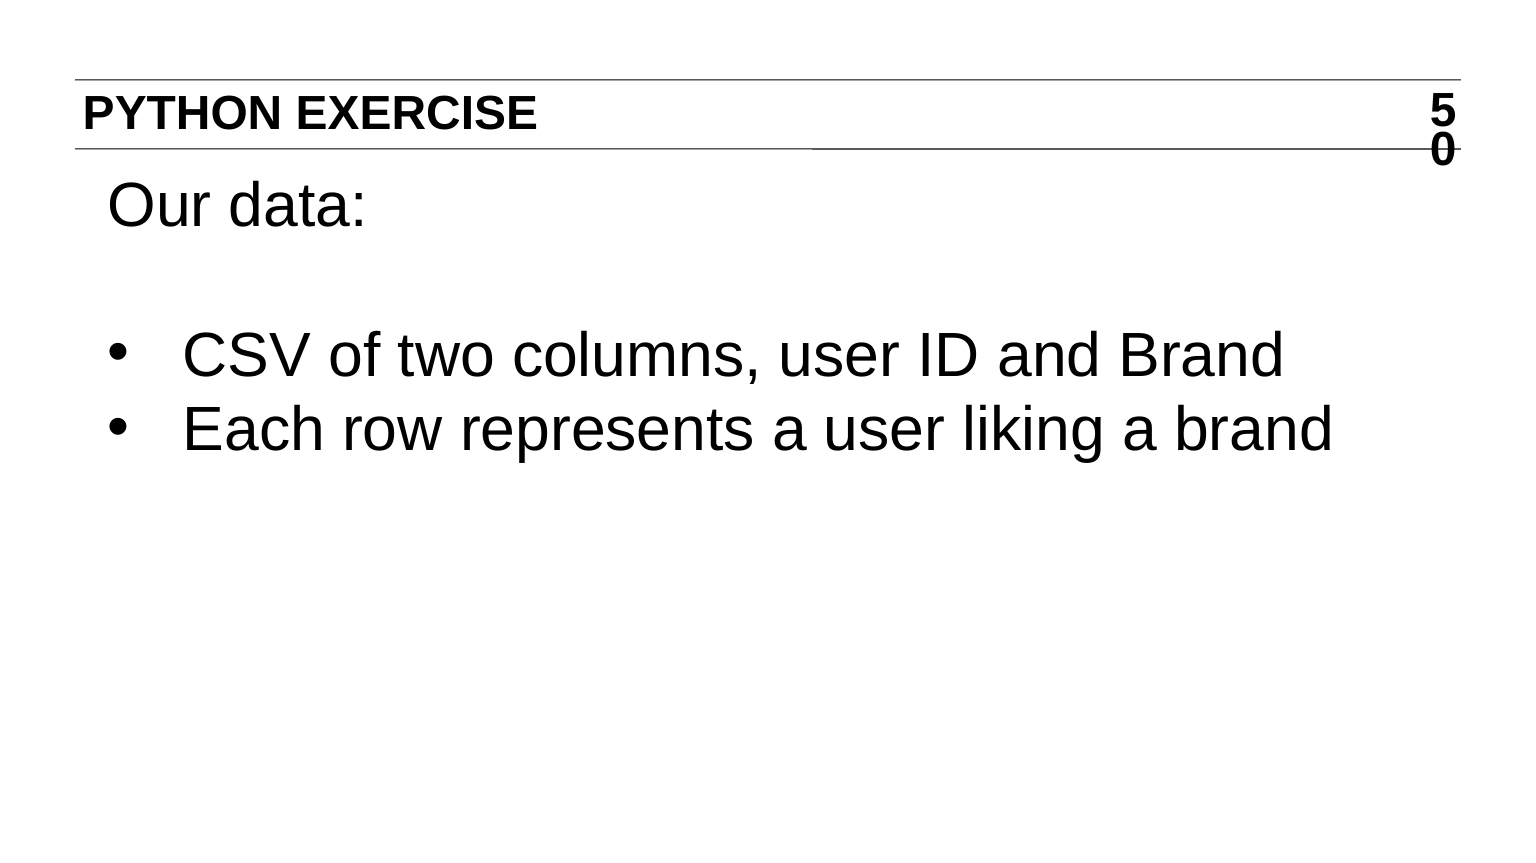

Python exercise
50
Our data:

CSV of two columns, user ID and Brand
Each row represents a user liking a brand